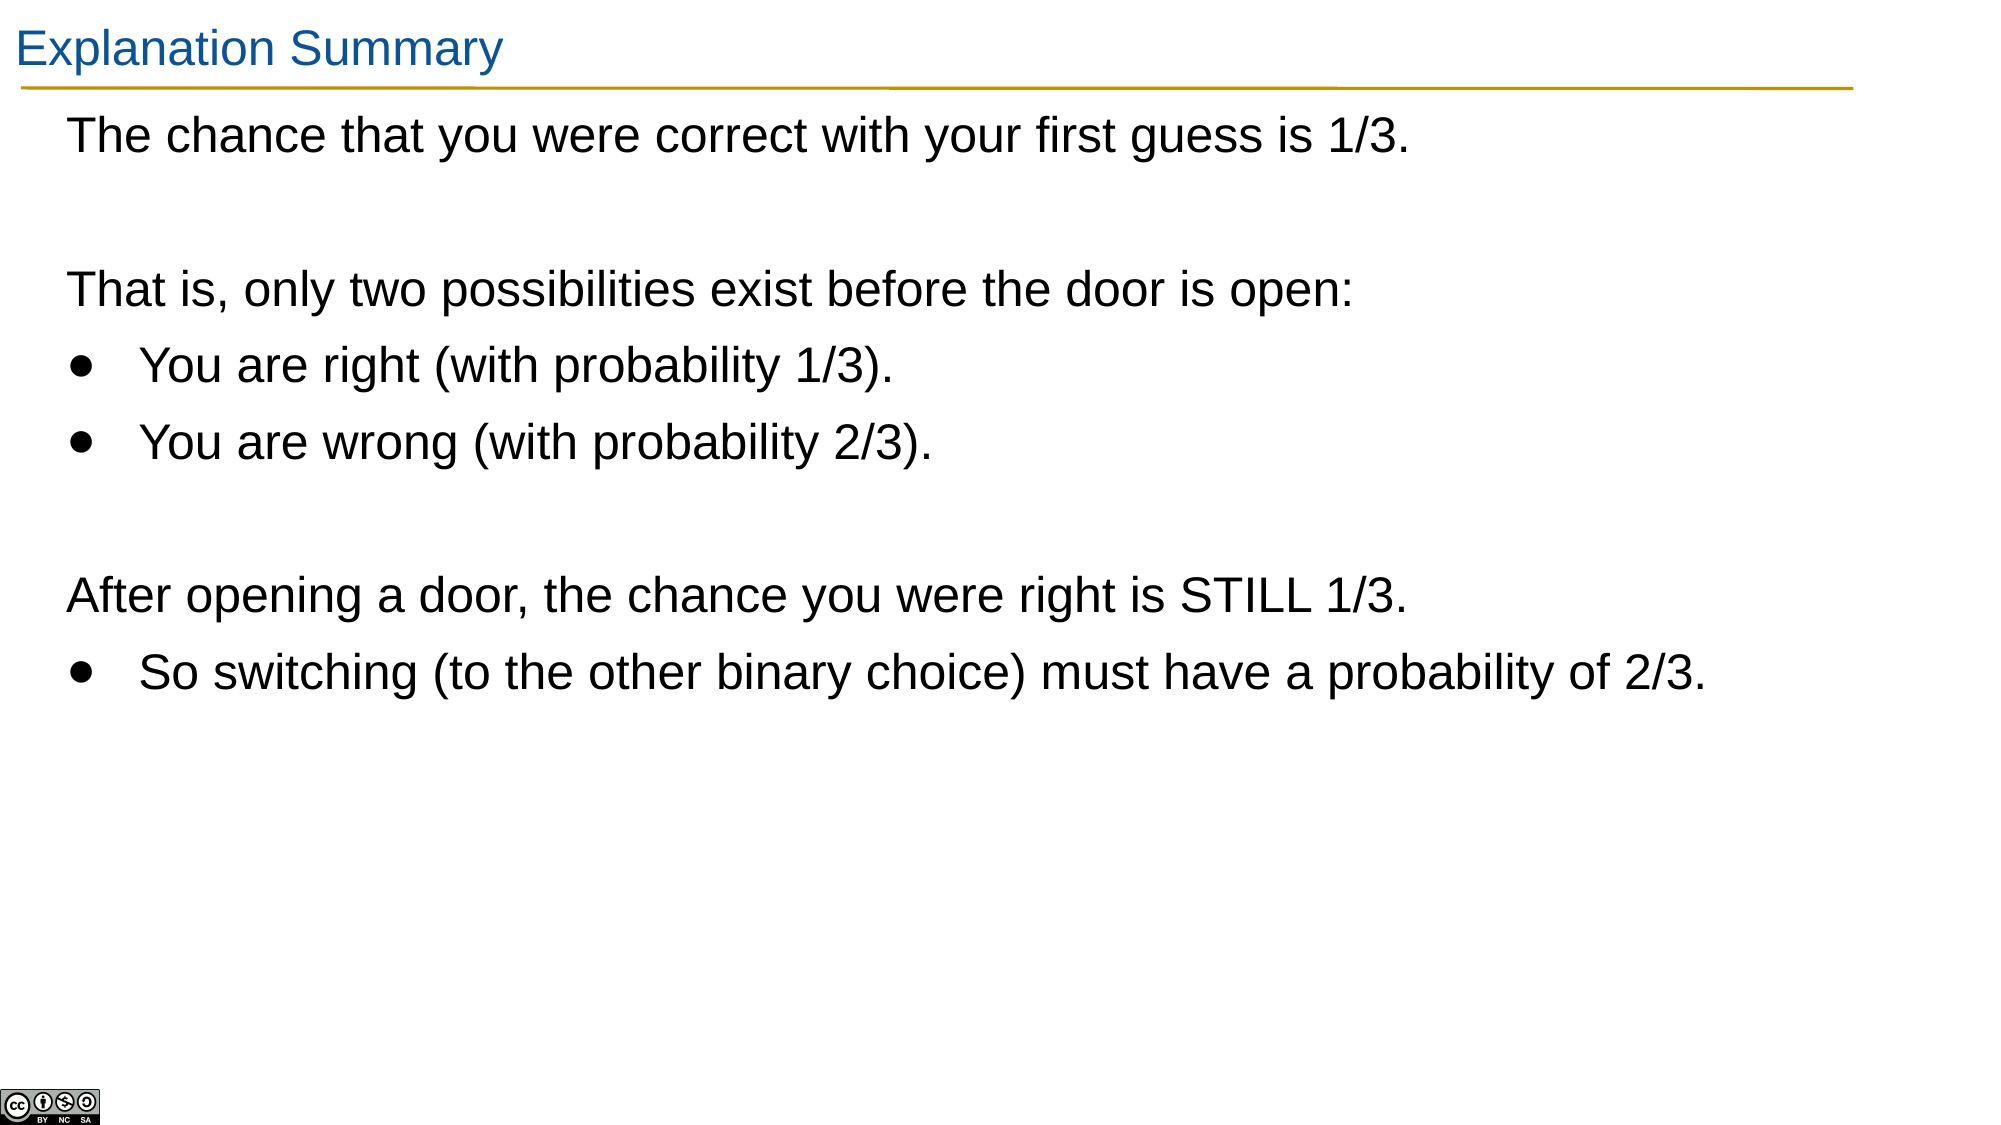

# Explanation Summary
The chance that you were correct with your first guess is 1/3.

That is, only two possibilities exist before the door is open:
You are right (with probability 1/3).
You are wrong (with probability 2/3).

After opening a door, the chance you were right is STILL 1/3.
So switching (to the other binary choice) must have a probability of 2/3.